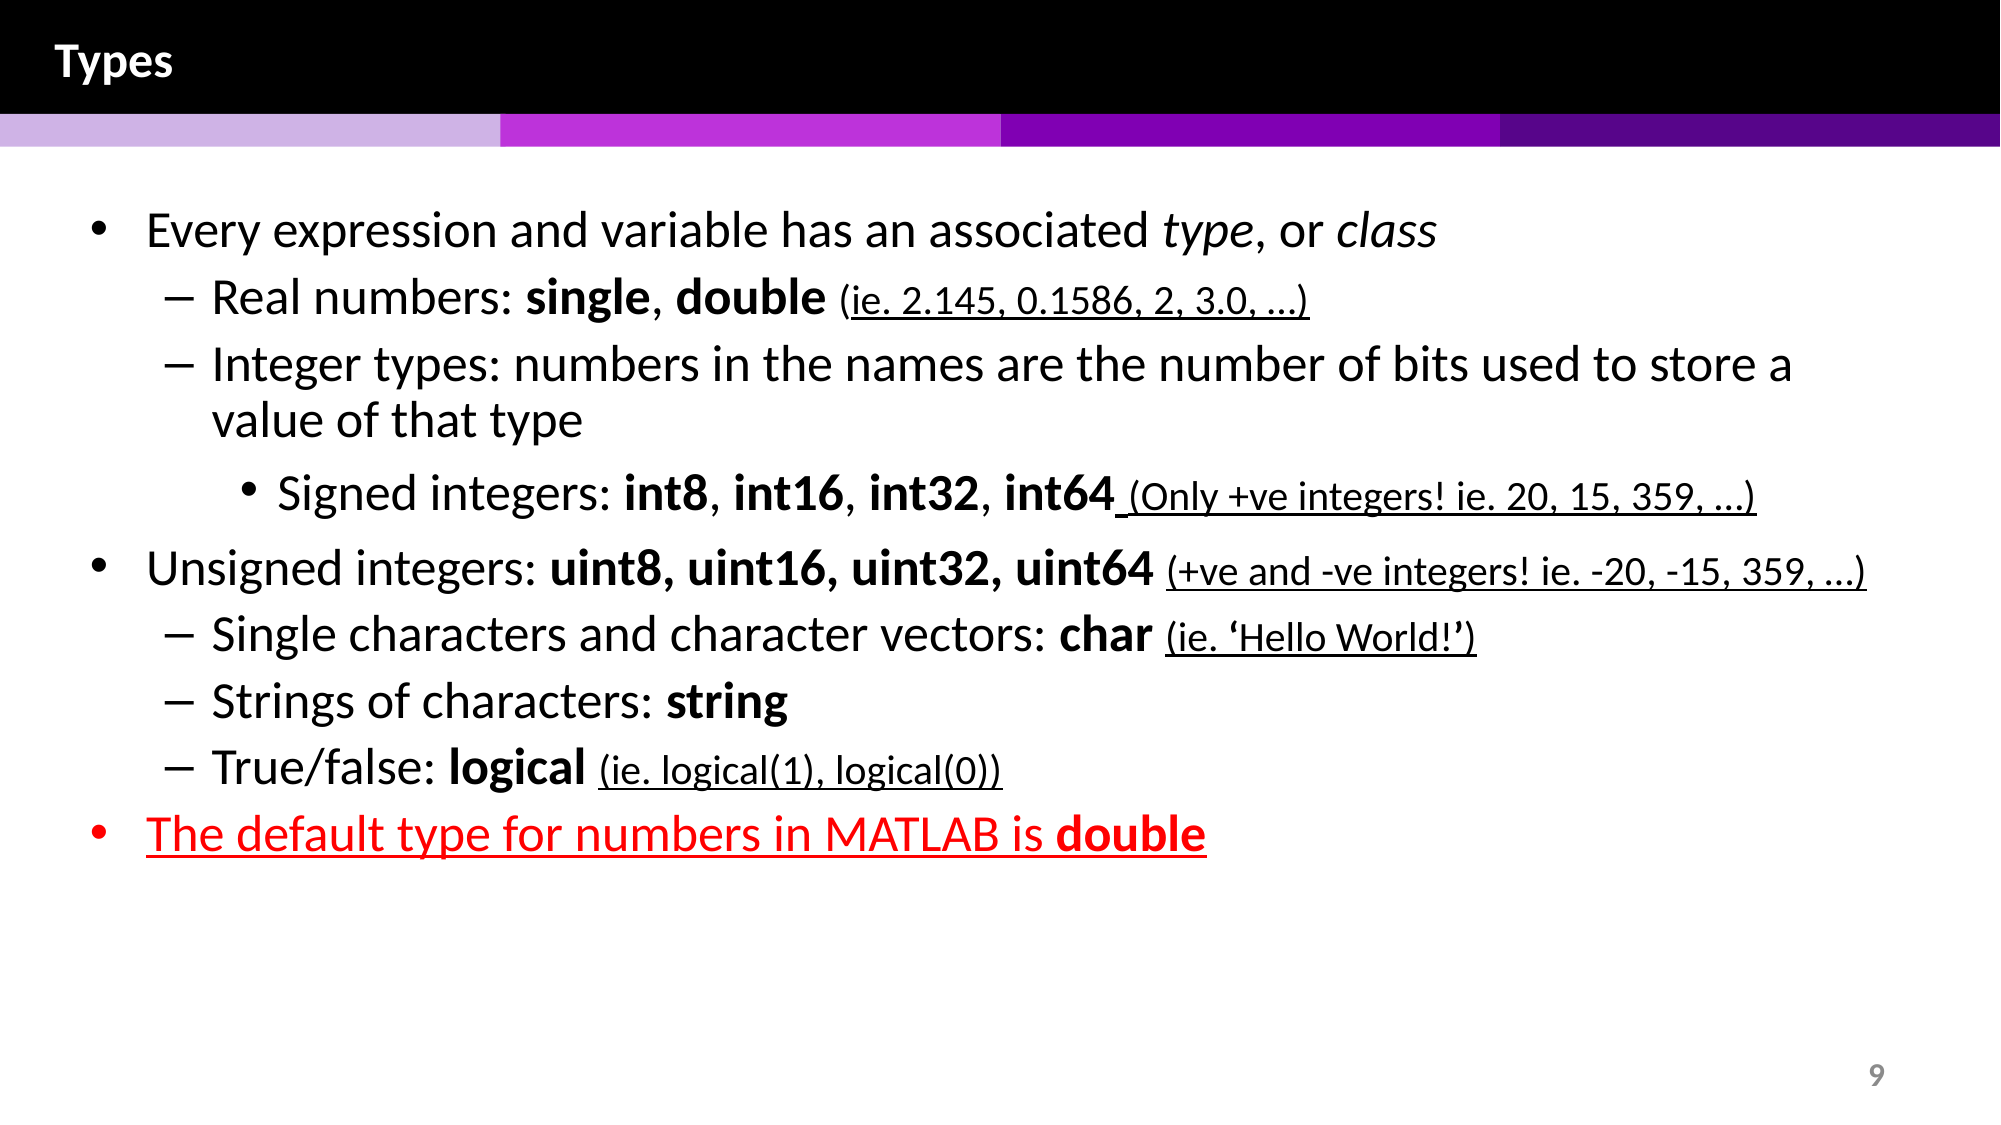

Types
Every expression and variable has an associated type, or class
Real numbers: single, double (ie. 2.145, 0.1586, 2, 3.0, …)
Integer types: numbers in the names are the number of bits used to store a value of that type
Signed integers: int8, int16, int32, int64 (Only +ve integers! ie. 20, 15, 359, …)
Unsigned integers: uint8, uint16, uint32, uint64 (+ve and -ve integers! ie. -20, -15, 359, …)
Single characters and character vectors: char (ie. ‘Hello World!’)
Strings of characters: string
True/false: logical (ie. logical(1), logical(0))
The default type for numbers in MATLAB is double